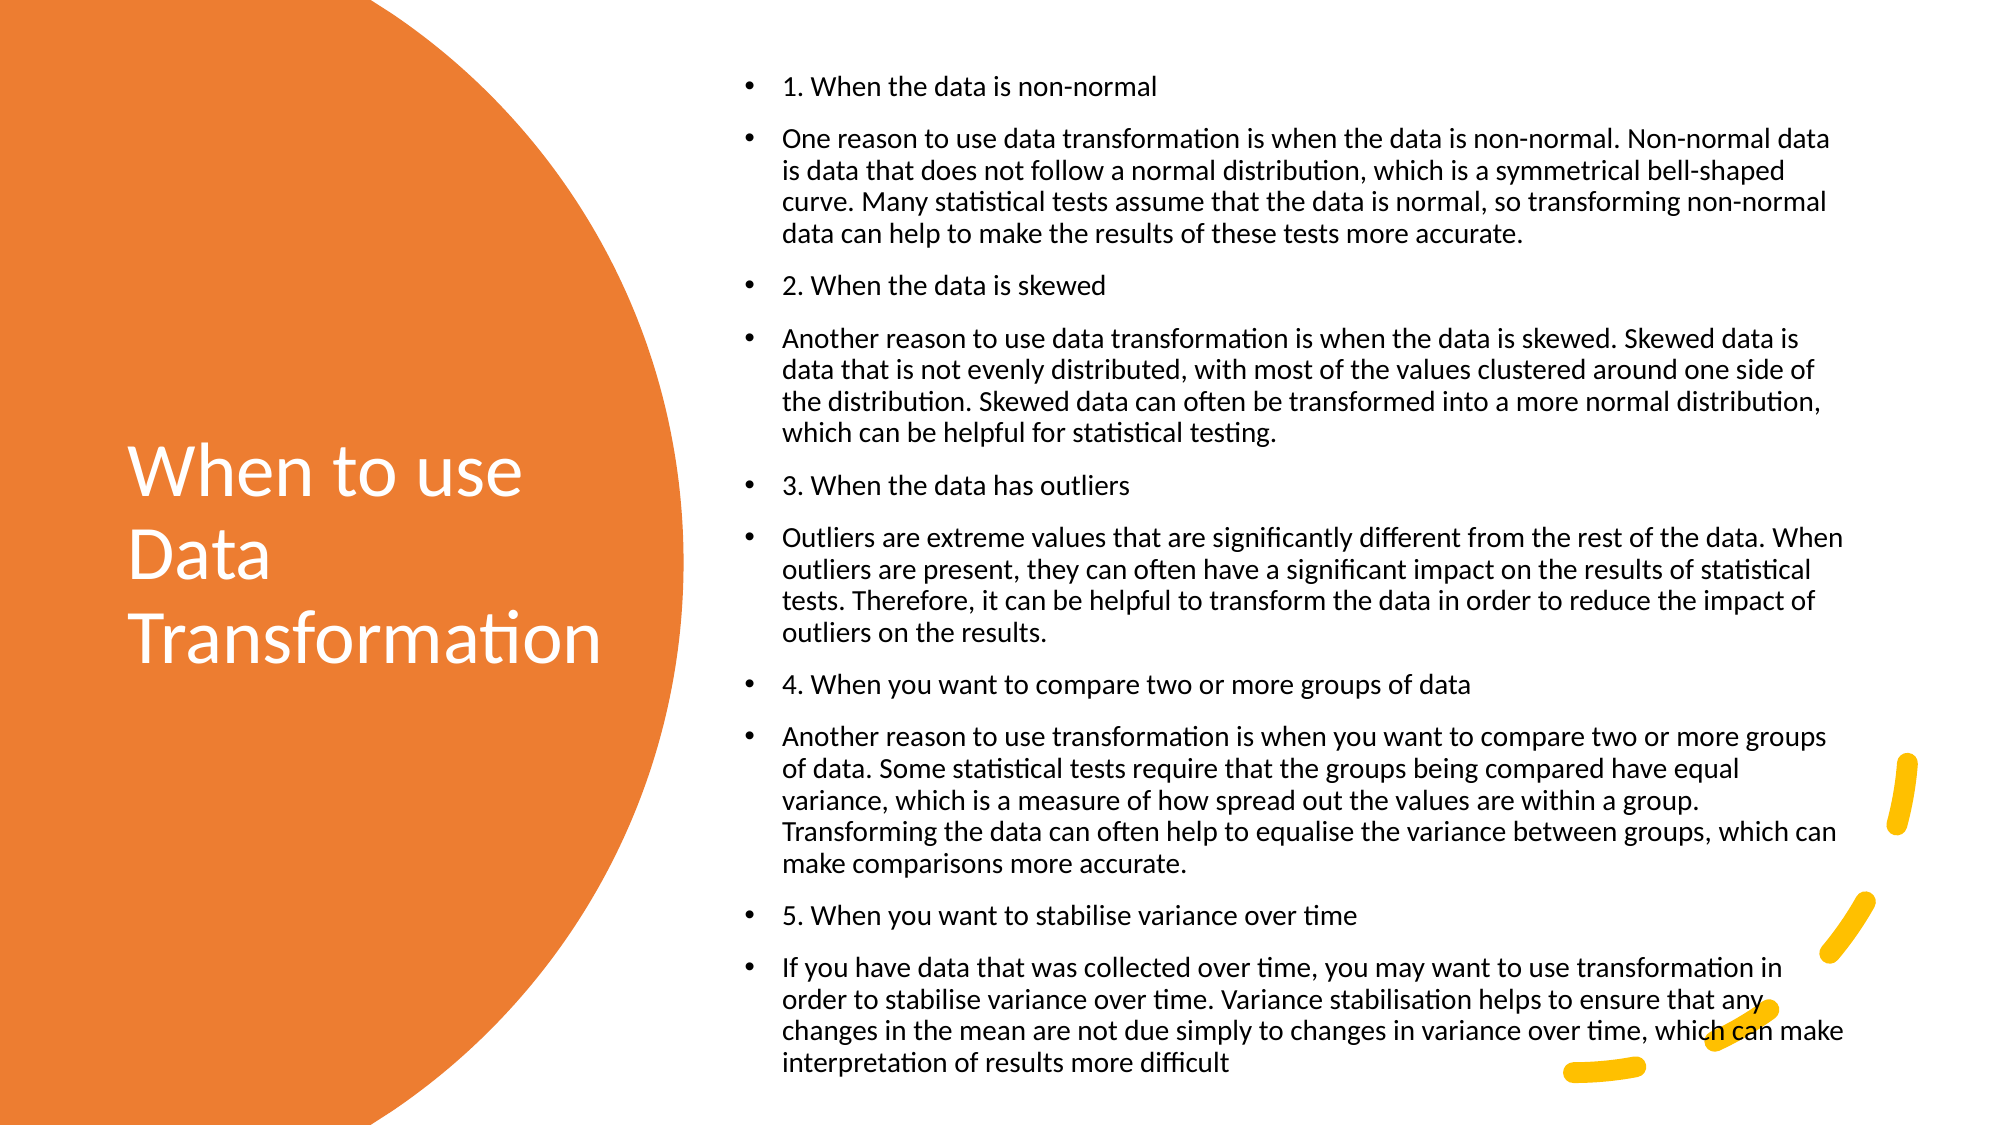

1. When the data is non-normal
One reason to use data transformation is when the data is non-normal. Non-normal data is data that does not follow a normal distribution, which is a symmetrical bell-shaped curve. Many statistical tests assume that the data is normal, so transforming non-normal data can help to make the results of these tests more accurate.
2. When the data is skewed
Another reason to use data transformation is when the data is skewed. Skewed data is data that is not evenly distributed, with most of the values clustered around one side of the distribution. Skewed data can often be transformed into a more normal distribution, which can be helpful for statistical testing.
3. When the data has outliers
Outliers are extreme values that are significantly different from the rest of the data. When outliers are present, they can often have a significant impact on the results of statistical tests. Therefore, it can be helpful to transform the data in order to reduce the impact of outliers on the results.
4. When you want to compare two or more groups of data
Another reason to use transformation is when you want to compare two or more groups of data. Some statistical tests require that the groups being compared have equal variance, which is a measure of how spread out the values are within a group. Transforming the data can often help to equalise the variance between groups, which can make comparisons more accurate.
5. When you want to stabilise variance over time
If you have data that was collected over time, you may want to use transformation in order to stabilise variance over time. Variance stabilisation helps to ensure that any changes in the mean are not due simply to changes in variance over time, which can make interpretation of results more difficult
# When to use Data Transformation

71